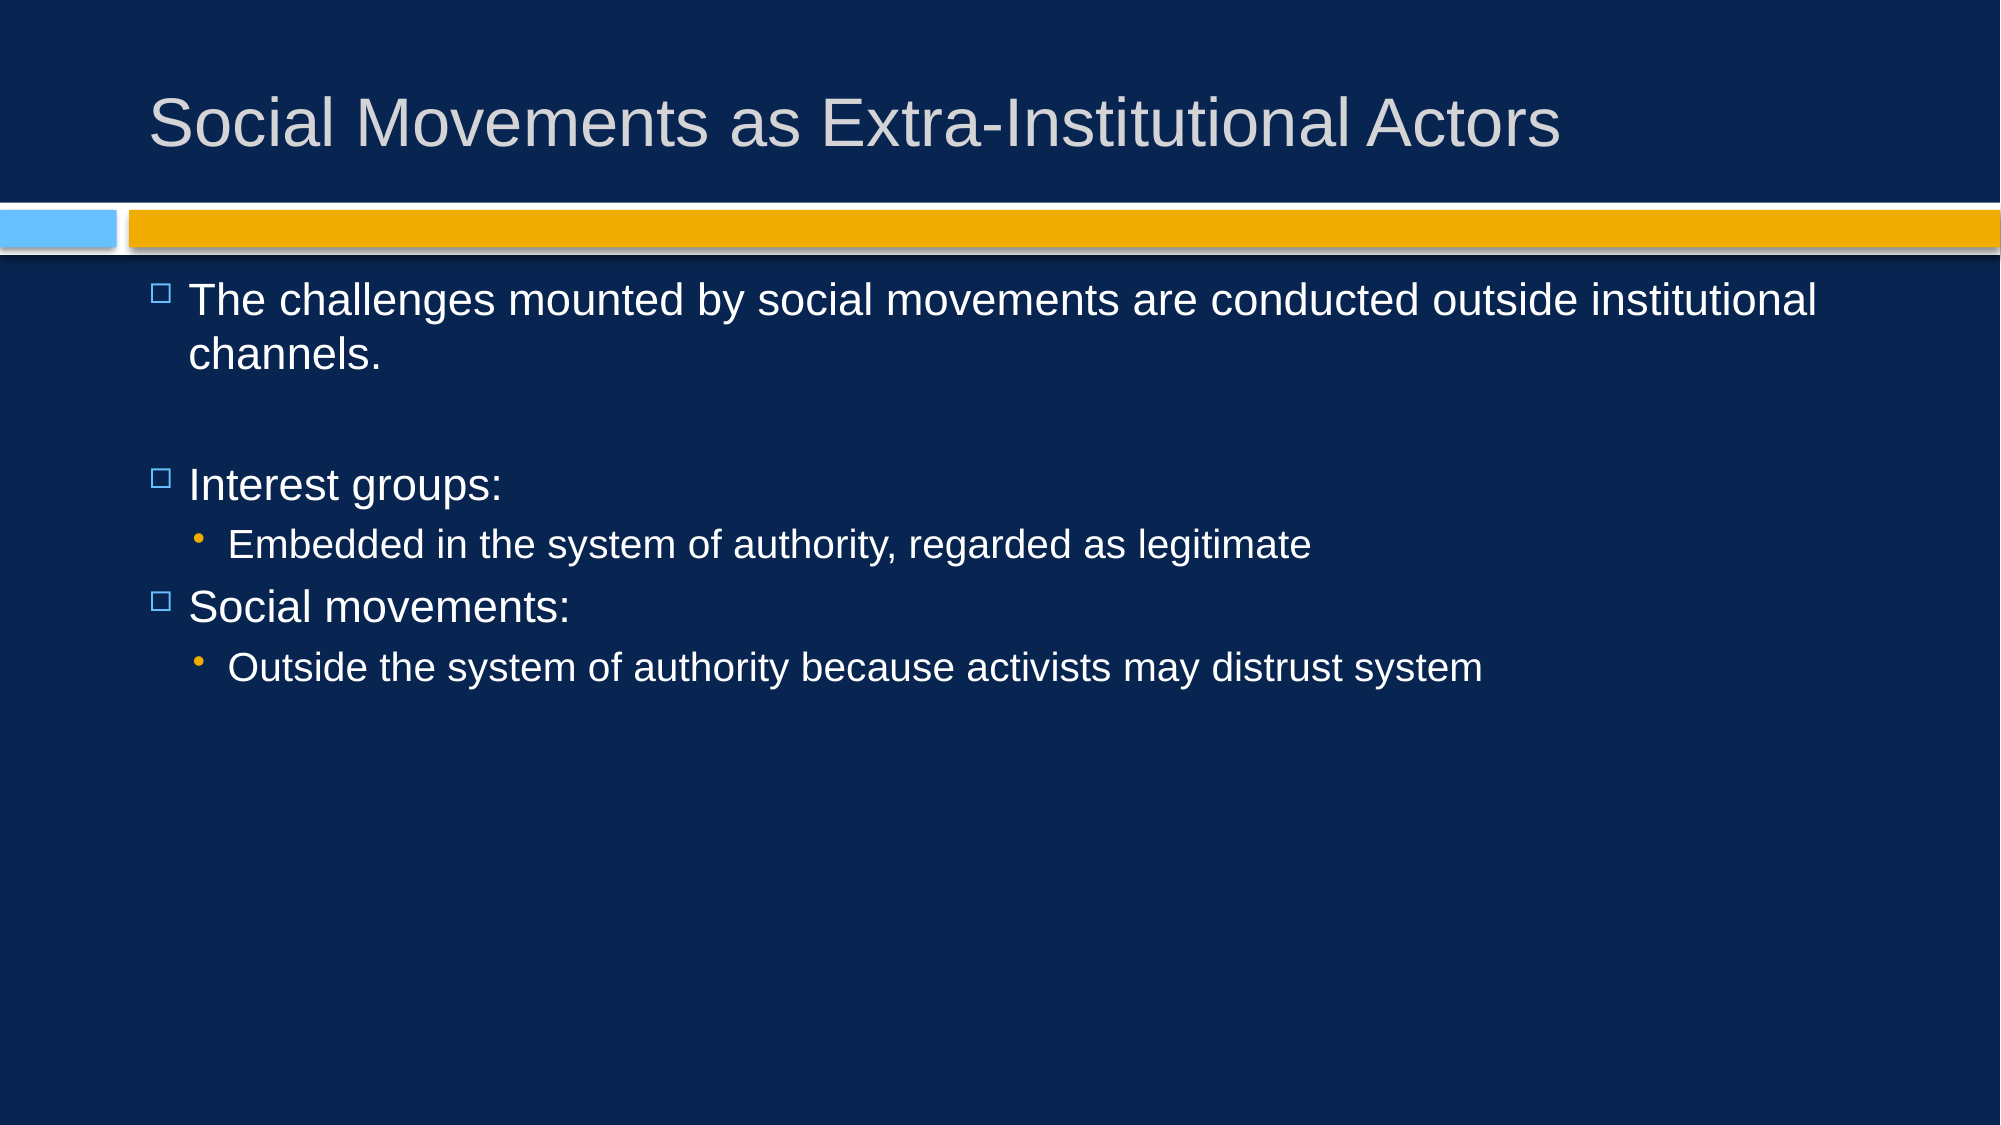

# Social Movements as Extra-Institutional Actors
The challenges mounted by social movements are conducted outside institutional channels.

Interest groups:
Embedded in the system of authority, regarded as legitimate
Social movements:
Outside the system of authority because activists may distrust system